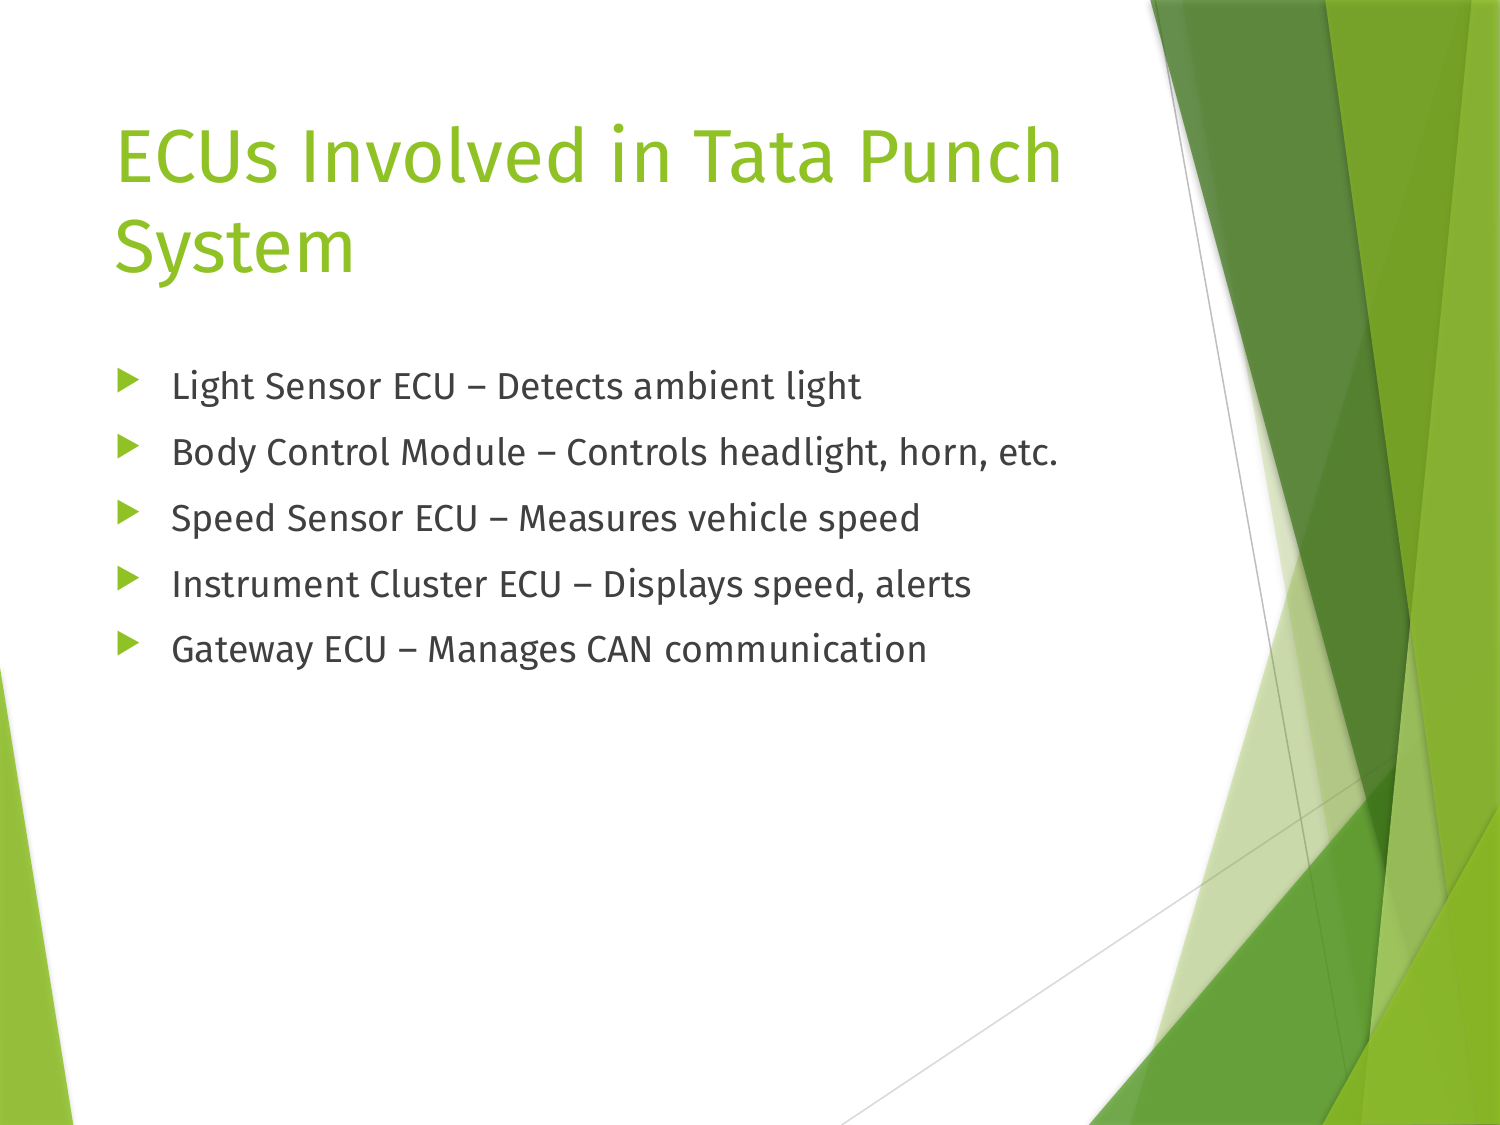

# ECUs Involved in Tata Punch System
Light Sensor ECU – Detects ambient light
Body Control Module – Controls headlight, horn, etc.
Speed Sensor ECU – Measures vehicle speed
Instrument Cluster ECU – Displays speed, alerts
Gateway ECU – Manages CAN communication